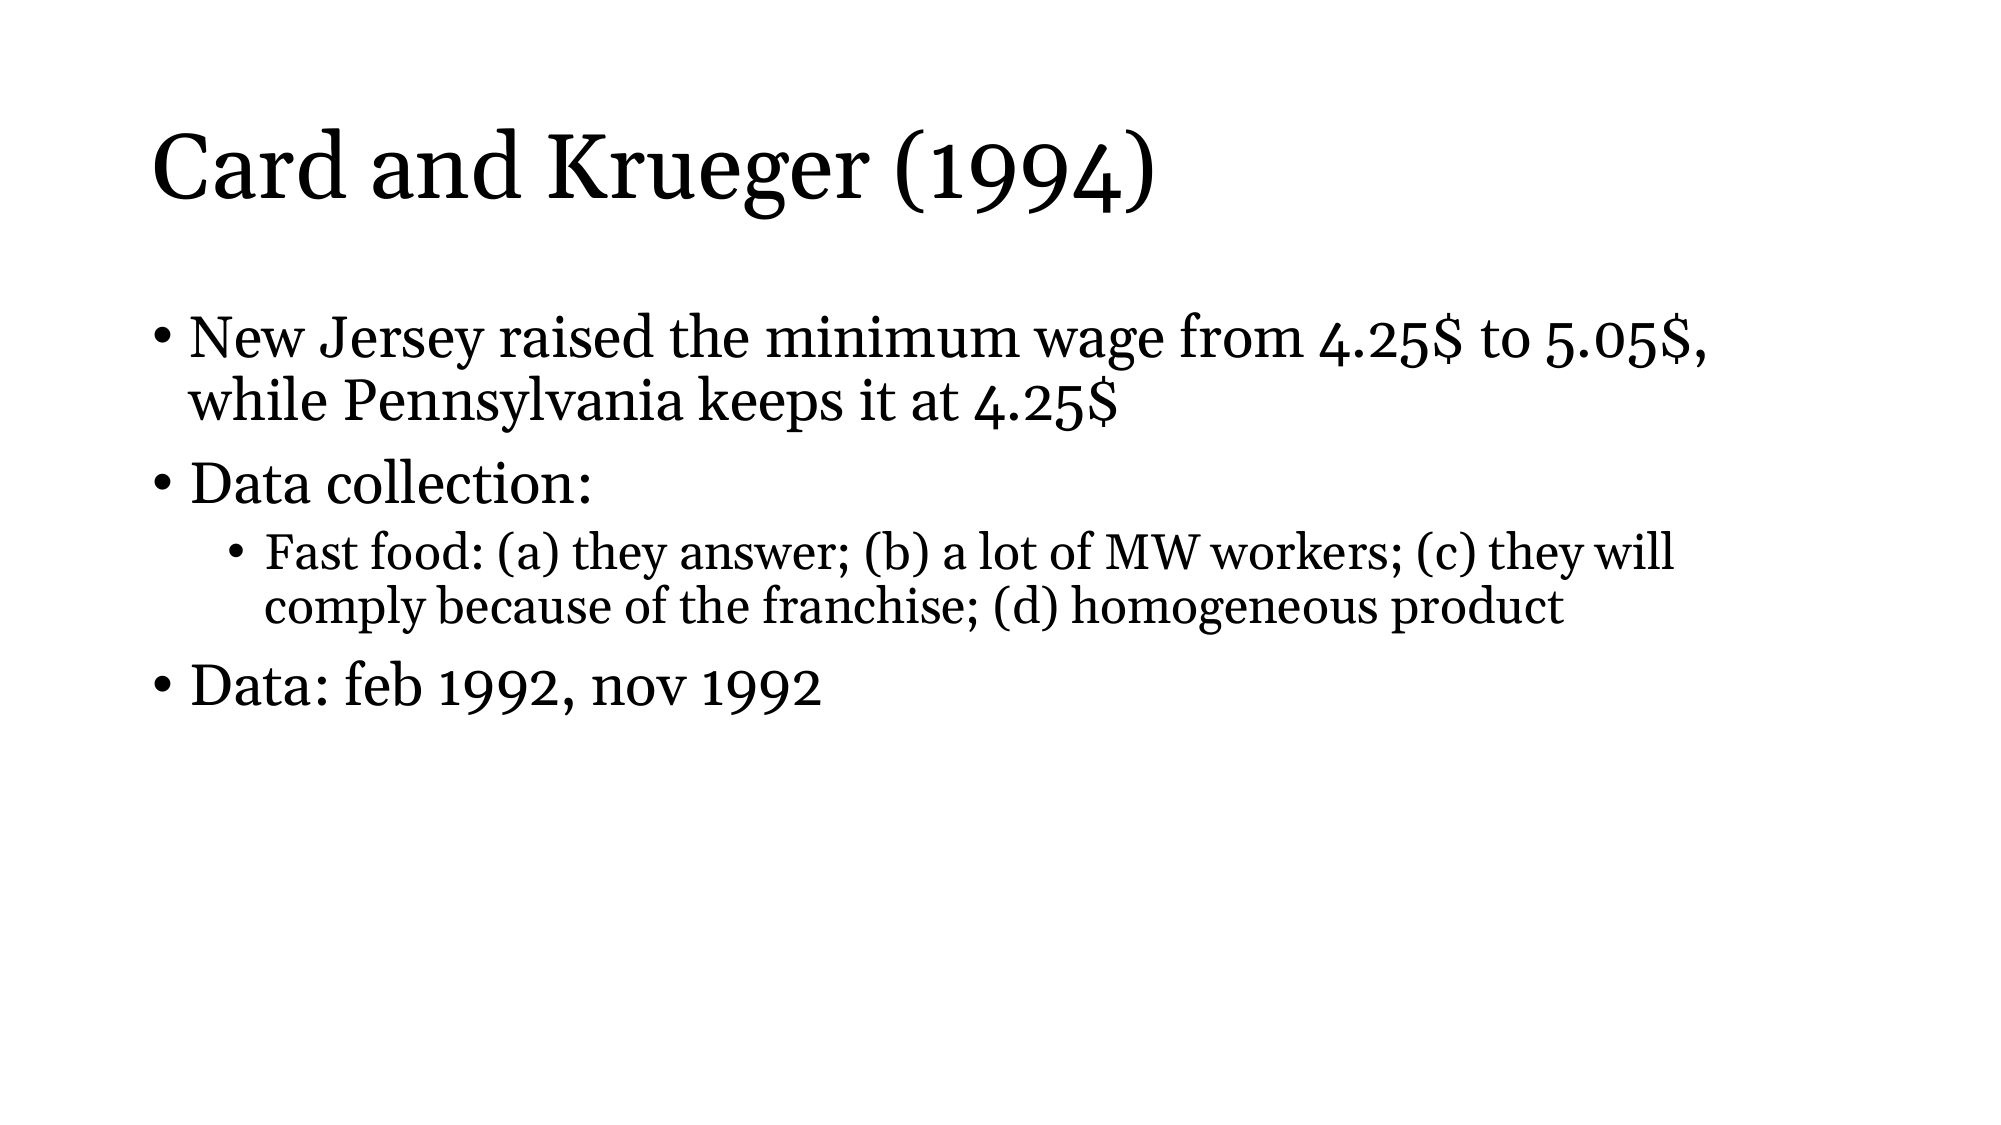

# Card and Krueger (1994)
New Jersey raised the minimum wage from 4.25$ to 5.05$, while Pennsylvania keeps it at 4.25$
Data collection:
Fast food: (a) they answer; (b) a lot of MW workers; (c) they will comply because of the franchise; (d) homogeneous product
Data: feb 1992, nov 1992